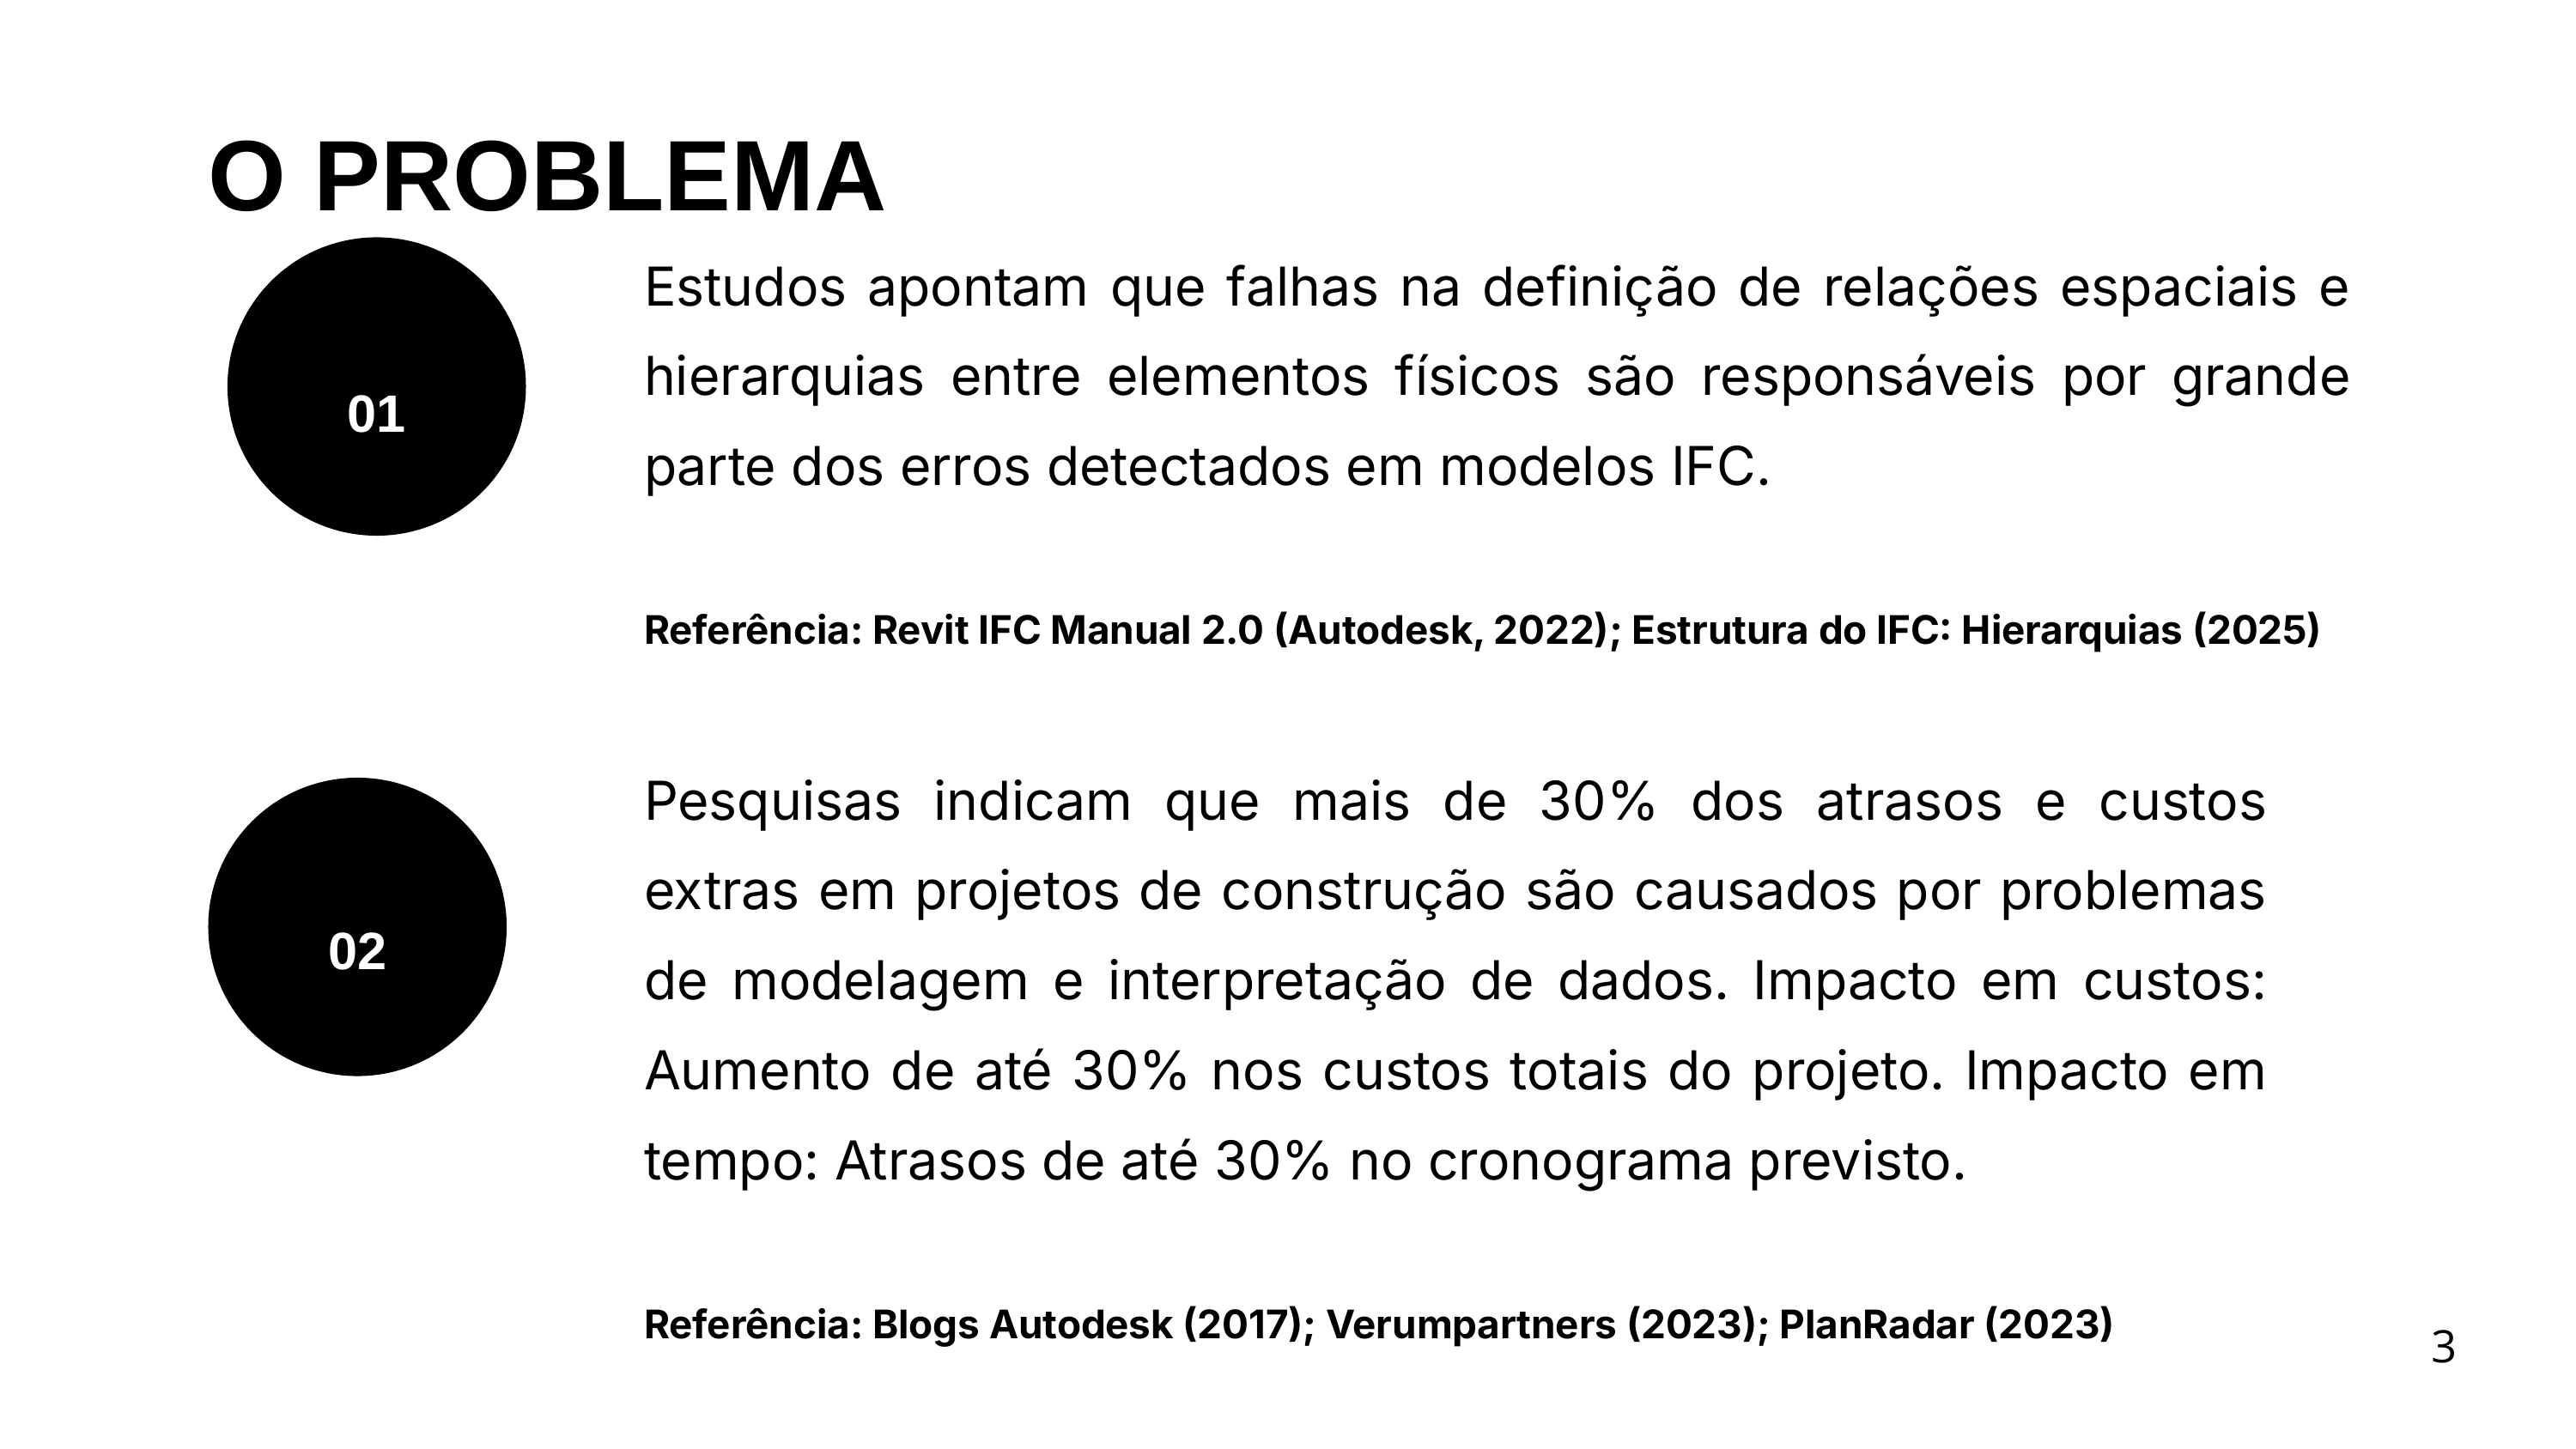

O PROBLEMA
Estudos apontam que falhas na definição de relações espaciais e hierarquias entre elementos físicos são responsáveis por grande parte dos erros detectados em modelos IFC.

Referência: Revit IFC Manual 2.0 (Autodesk, 2022); Estrutura do IFC: Hierarquias (2025)

01
Pesquisas indicam que mais de 30% dos atrasos e custos extras em projetos de construção são causados por problemas de modelagem e interpretação de dados. Impacto em custos: Aumento de até 30% nos custos totais do projeto. Impacto em tempo: Atrasos de até 30% no cronograma previsto.

Referência: Blogs Autodesk (2017); Verumpartners (2023); PlanRadar (2023)

02
3